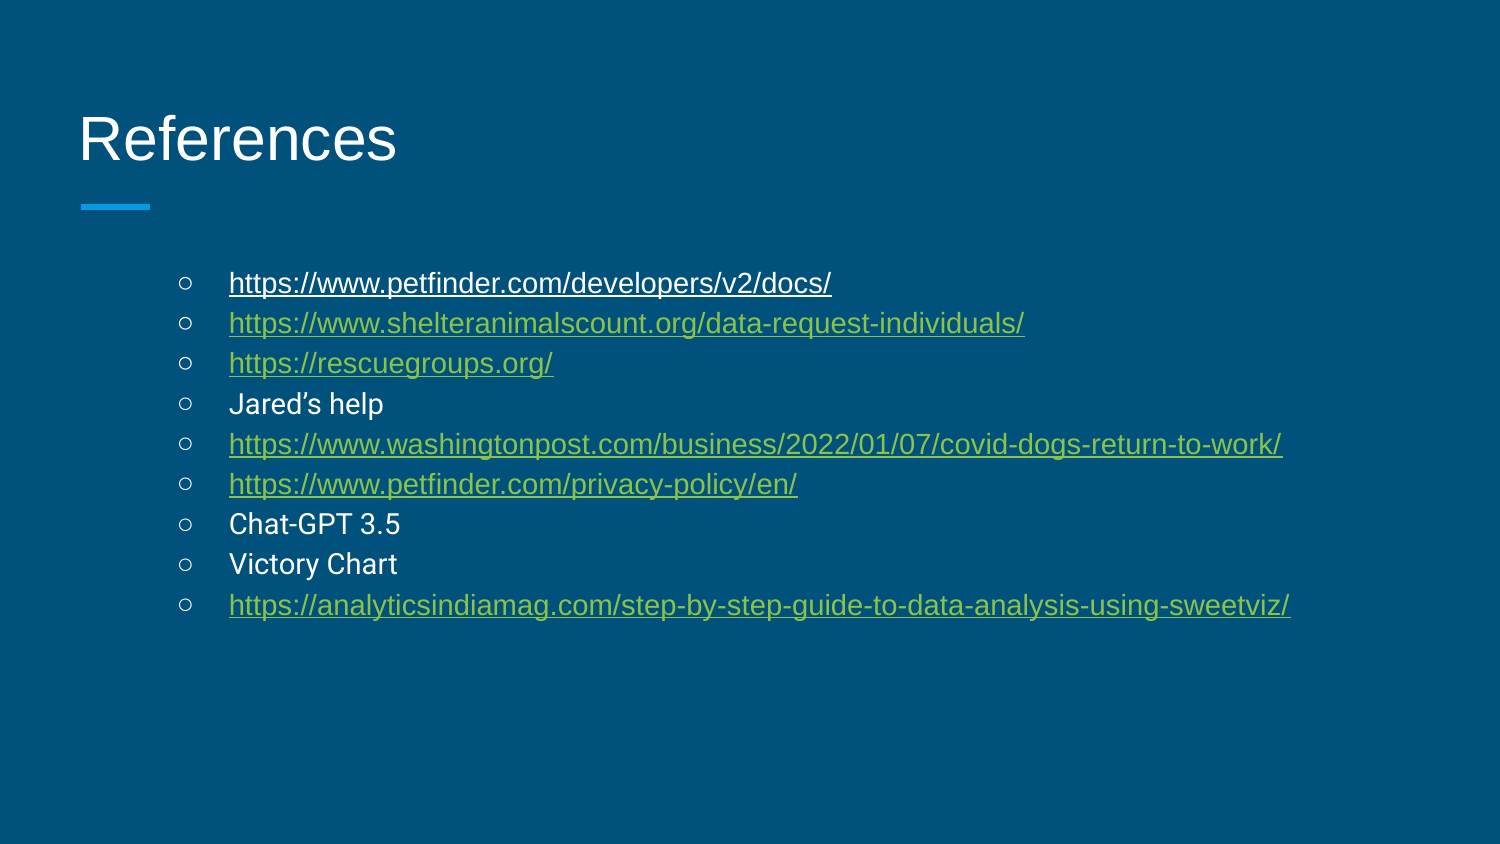

# References
https://www.petfinder.com/developers/v2/docs/
https://www.shelteranimalscount.org/data-request-individuals/
https://rescuegroups.org/
Jared’s help
https://www.washingtonpost.com/business/2022/01/07/covid-dogs-return-to-work/
https://www.petfinder.com/privacy-policy/en/
Chat-GPT 3.5
Victory Chart
https://analyticsindiamag.com/step-by-step-guide-to-data-analysis-using-sweetviz/